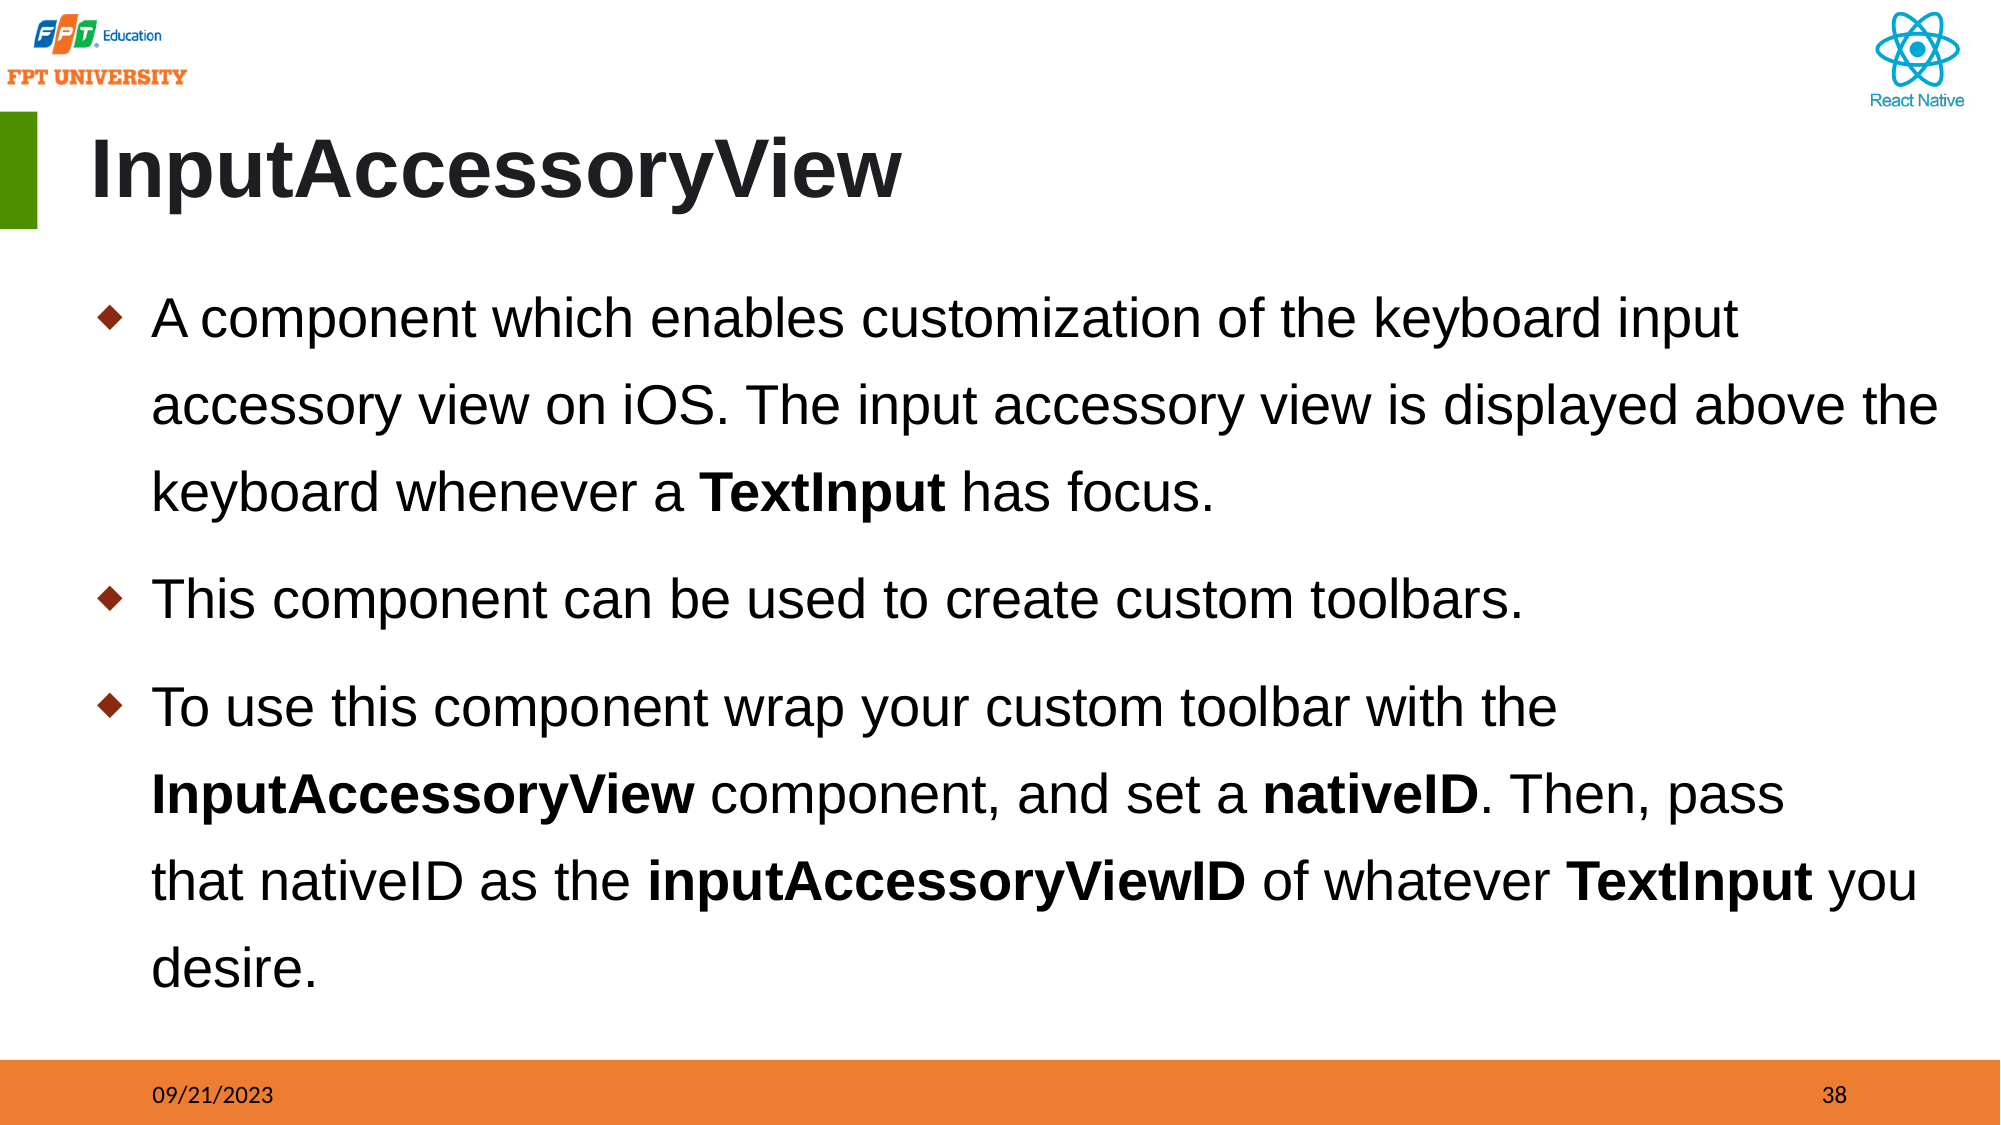

# InputAccessoryView
A component which enables customization of the keyboard input accessory view on iOS. The input accessory view is displayed above the keyboard whenever a TextInput has focus.
This component can be used to create custom toolbars.
To use this component wrap your custom toolbar with the InputAccessoryView component, and set a nativeID. Then, pass that nativeID as the inputAccessoryViewID of whatever TextInput you desire.

09/21/2023
38